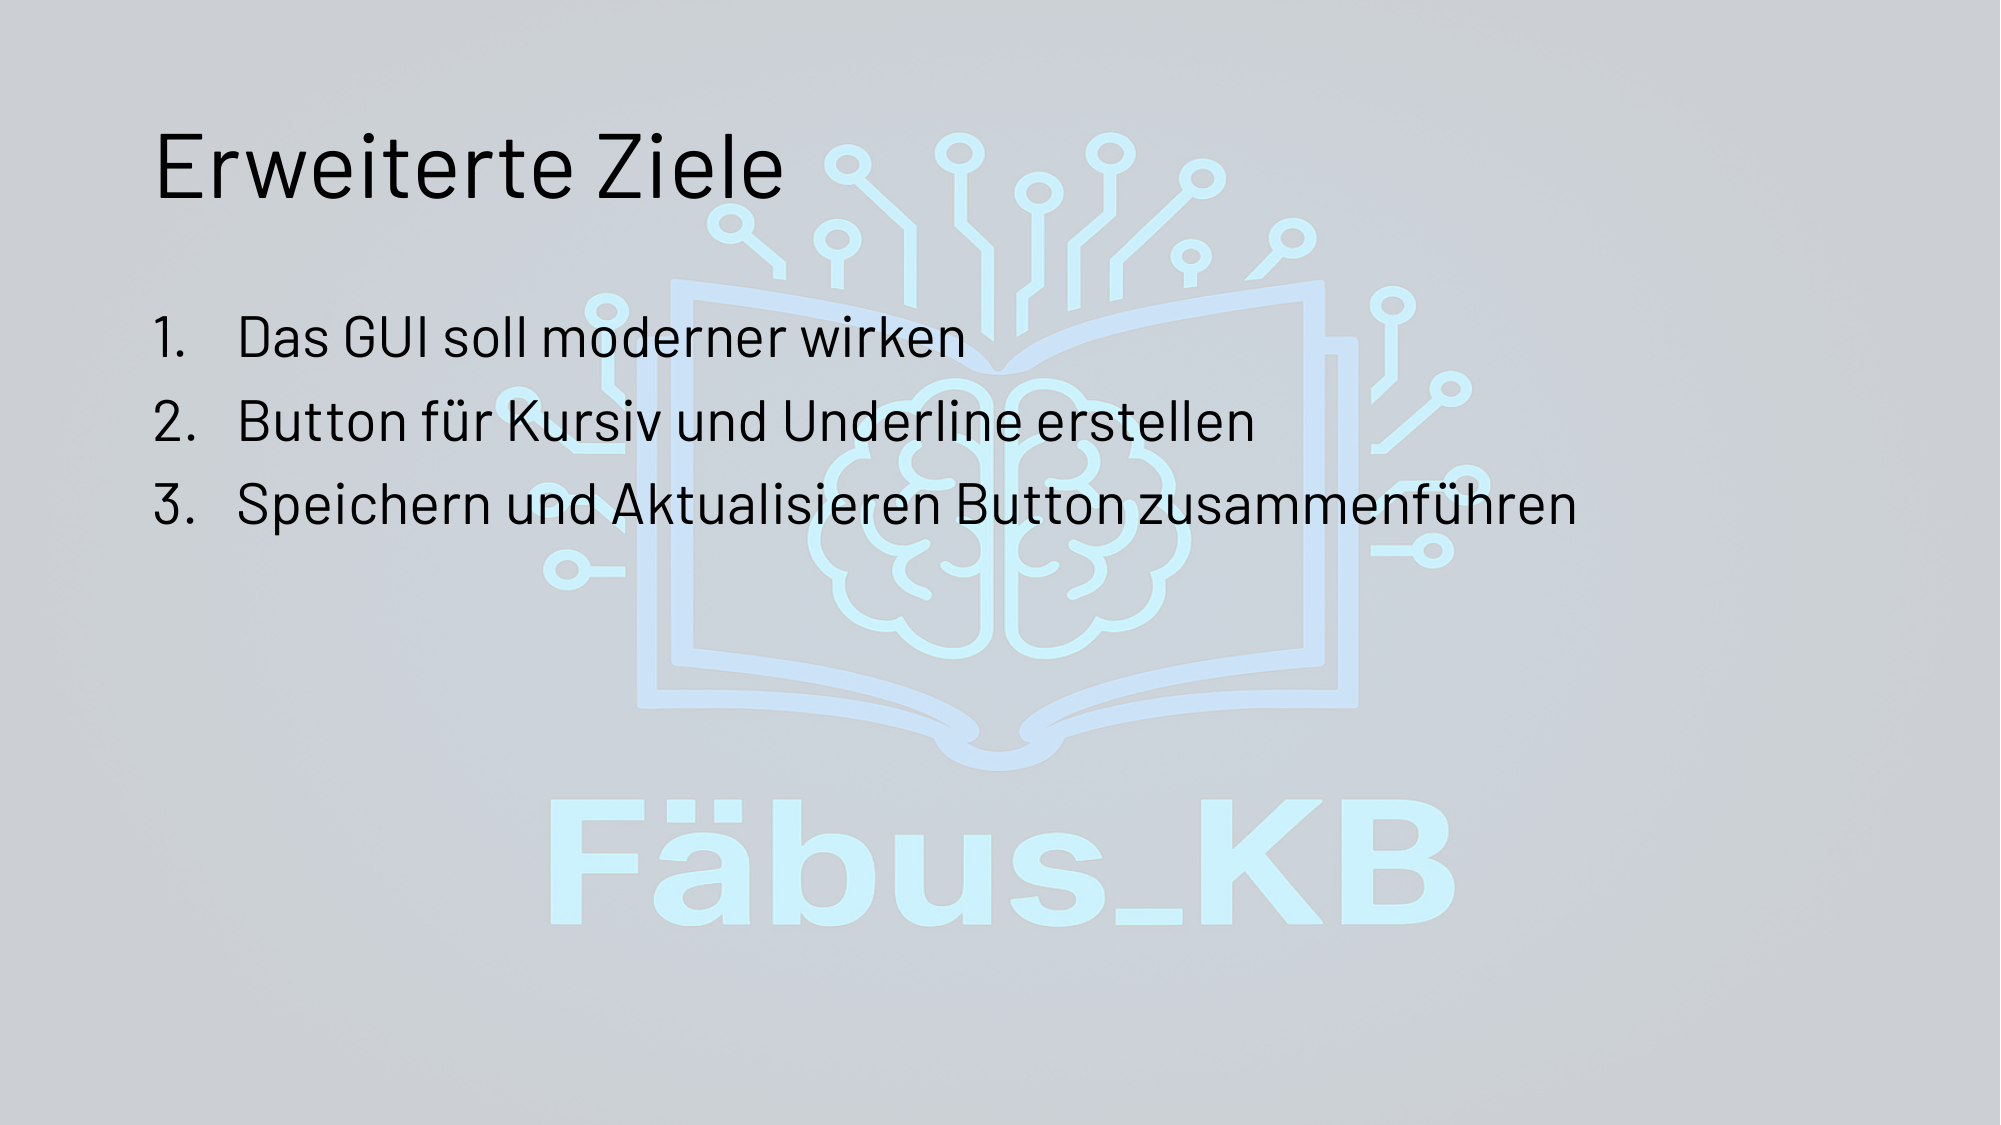

# Erweiterte Ziele
Das GUI soll moderner wirken
Button für Kursiv und Underline erstellen
Speichern und Aktualisieren Button zusammenführen